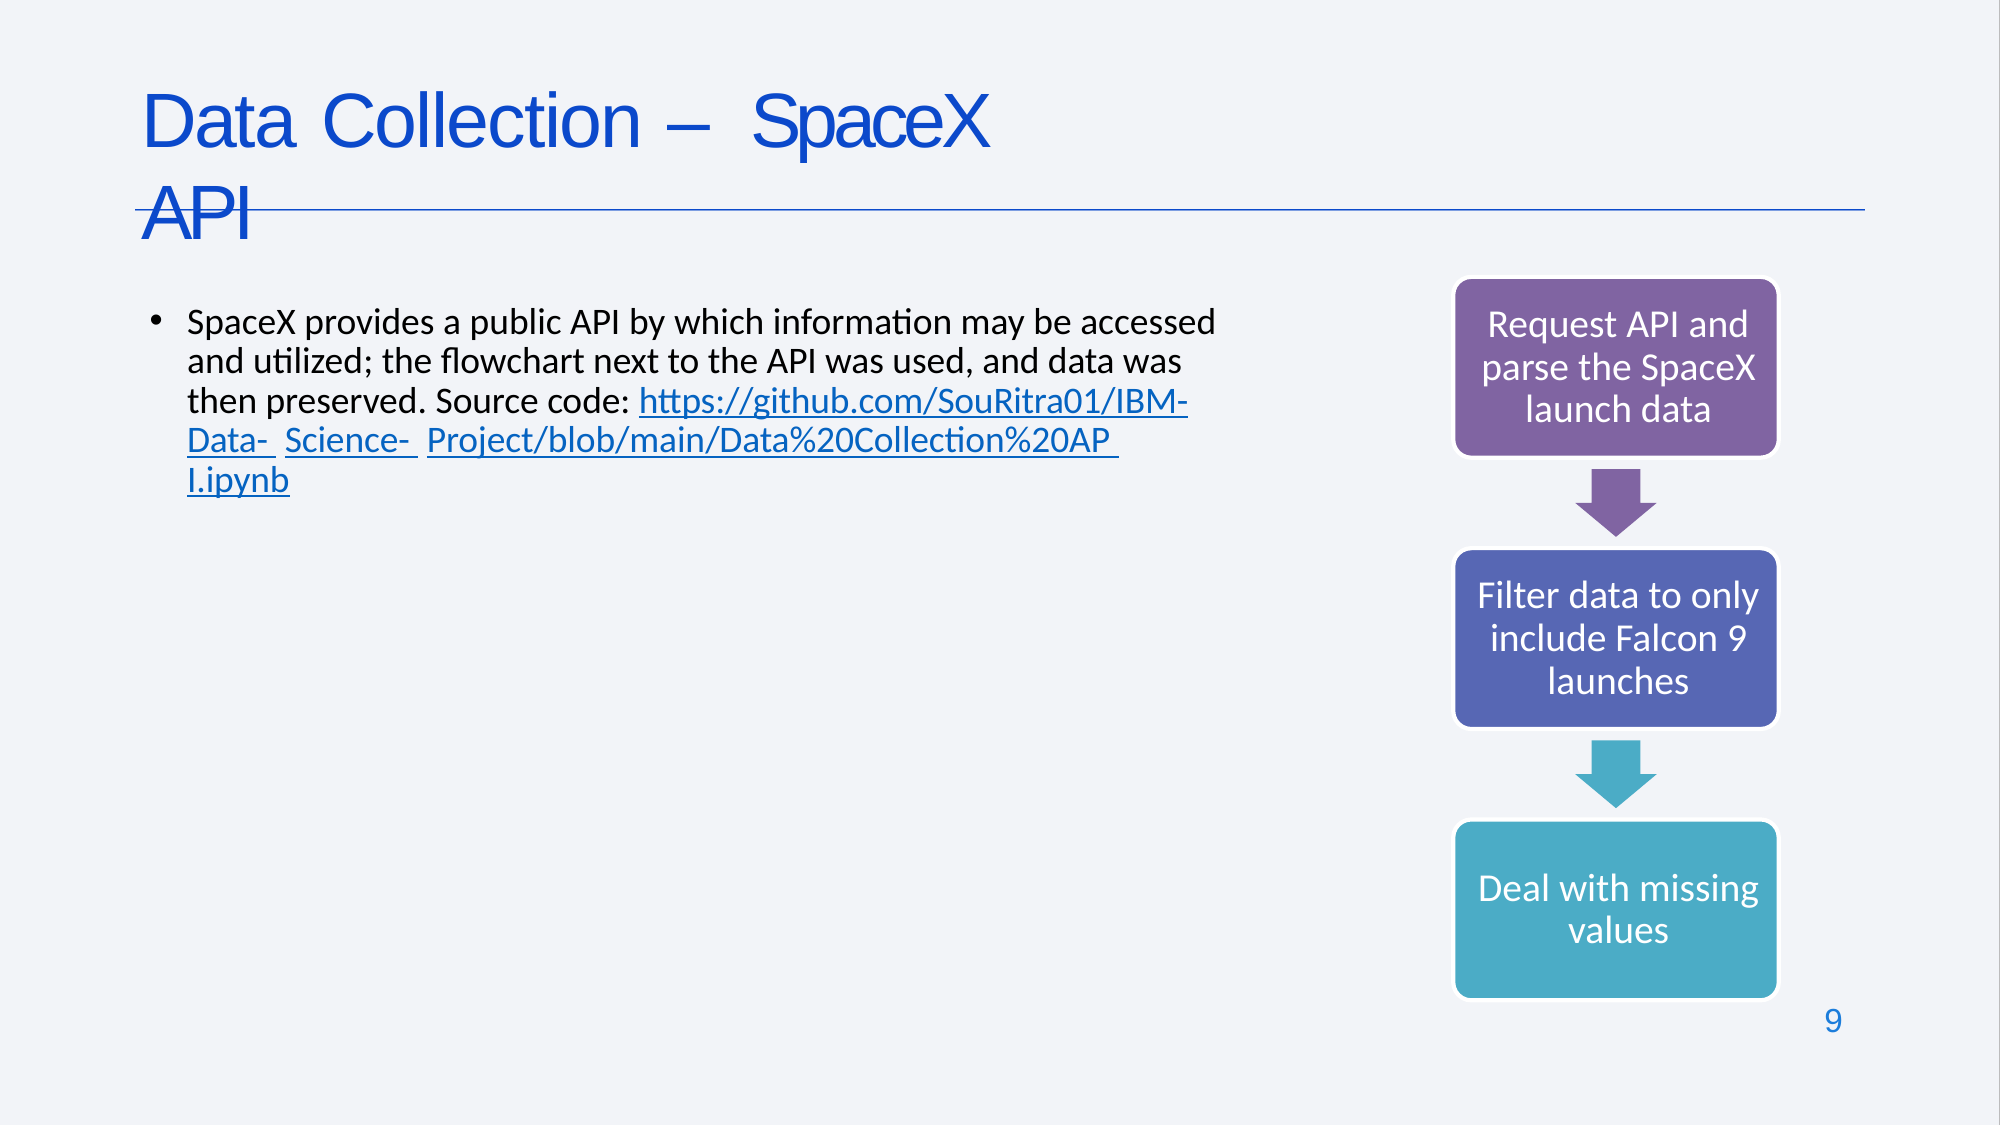

# Data Collection – SpaceX API
Request API and parse the SpaceX launch data

Filter data to only include Falcon 9 launches

Deal with missing values
SpaceX provides a public API by which information may be accessed and utilized; the flowchart next to the API was used, and data was then preserved. Source code: https://github.com/SouRitra01/IBM-Data-  Science-  Project/blob/main/Data%20Collection%20AP  I.ipynb
9